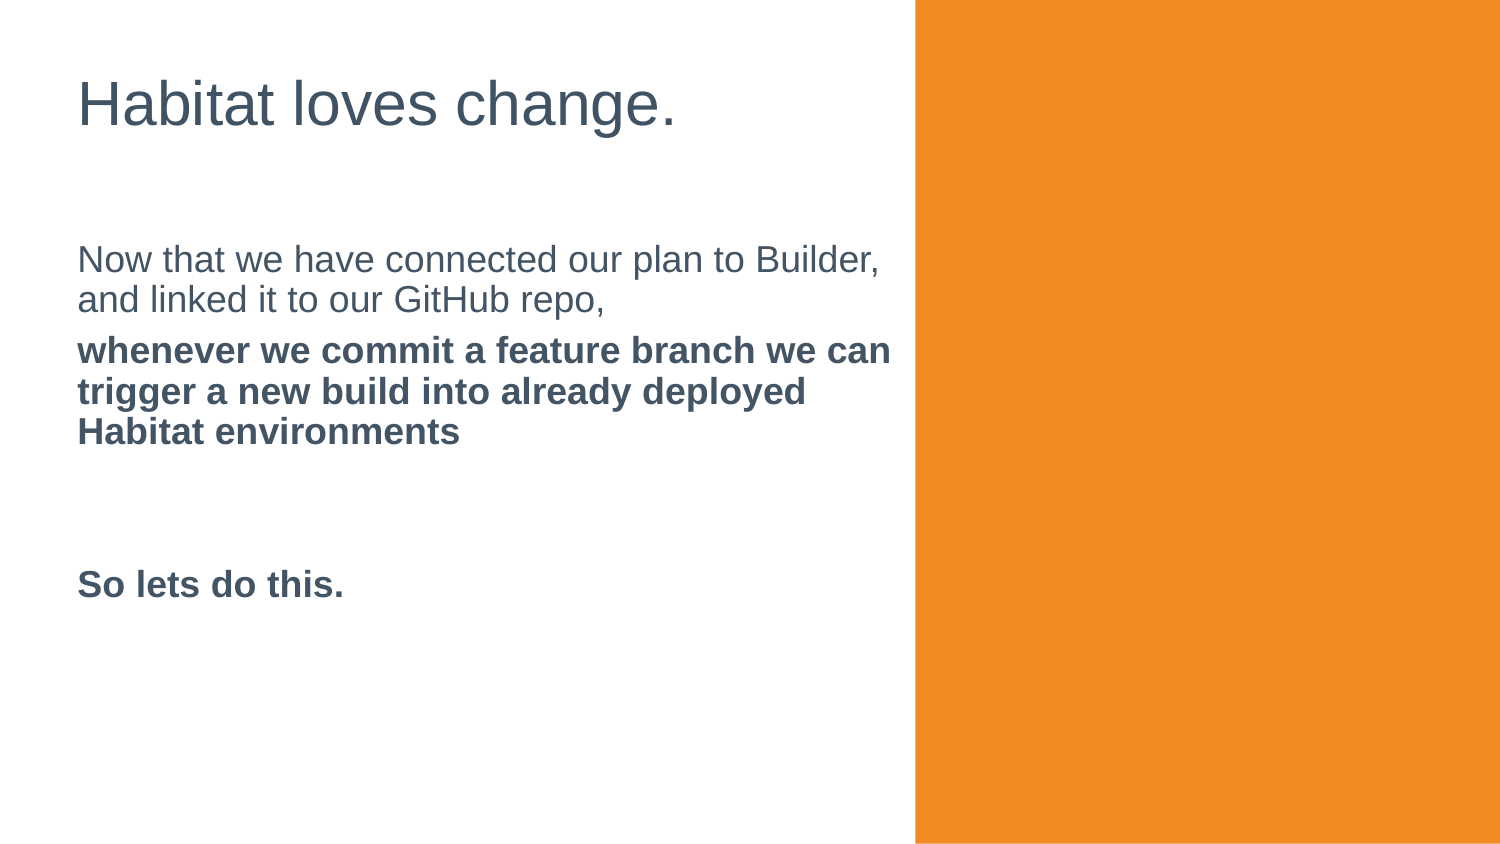

# Habitat loves change.
Now that we have connected our plan to Builder, and linked it to our GitHub repo,
whenever we commit a feature branch we can trigger a new build into already deployed Habitat environments

So lets do this.